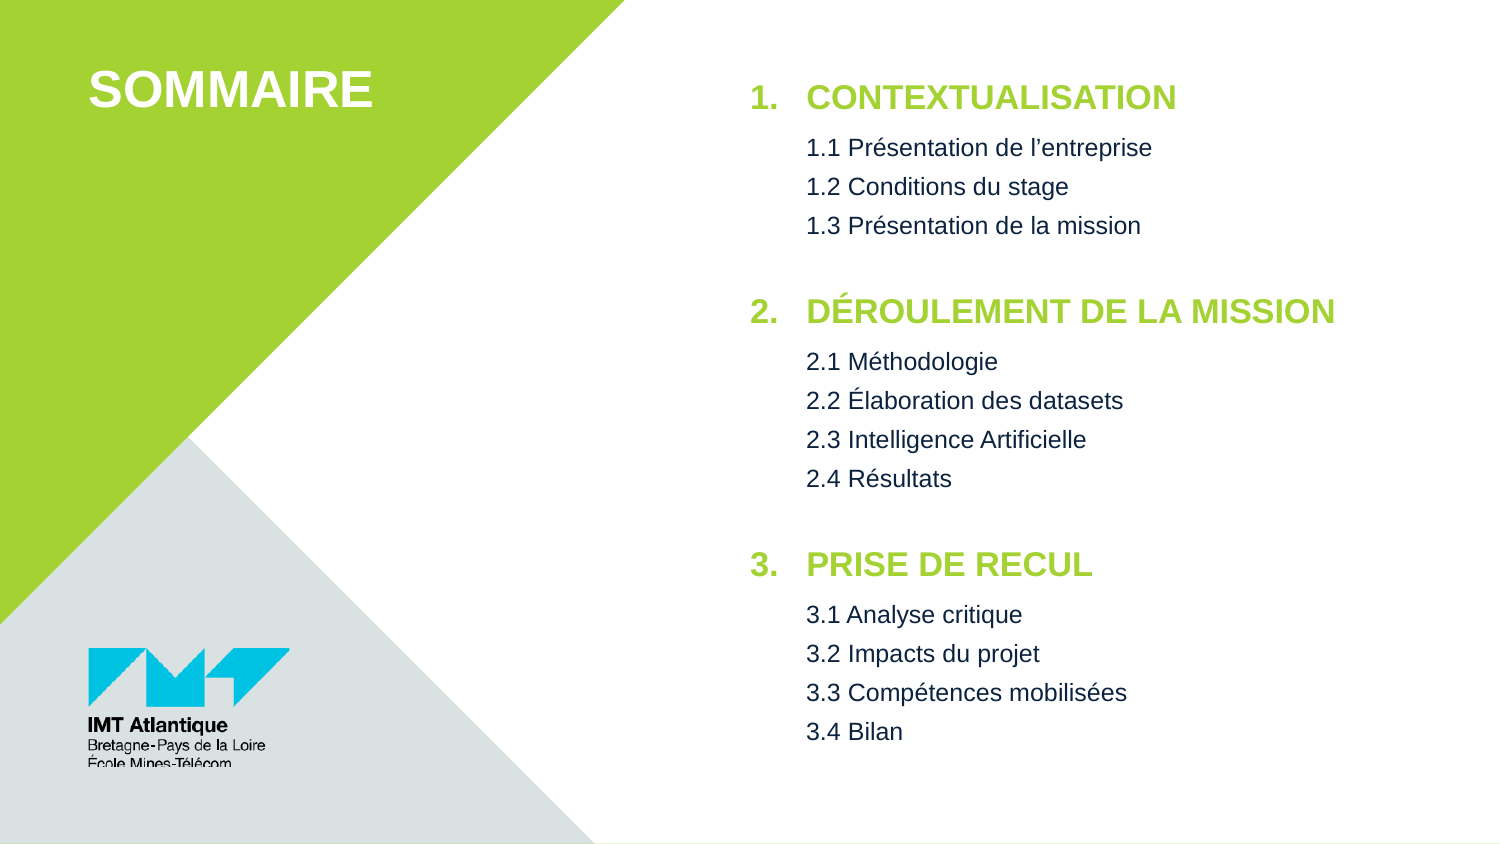

# sommaire
Contextualisation
1.1 Présentation de l’entreprise
1.2 Conditions du stage
1.3 Présentation de la mission
Déroulement de la mission
2.1 Méthodologie
2.2 Élaboration des datasets
2.3 Intelligence Artificielle
2.4 Résultats
Prise de recul
3.1 Analyse critique
3.2 Impacts du projet
3.3 Compétences mobilisées
3.4 Bilan